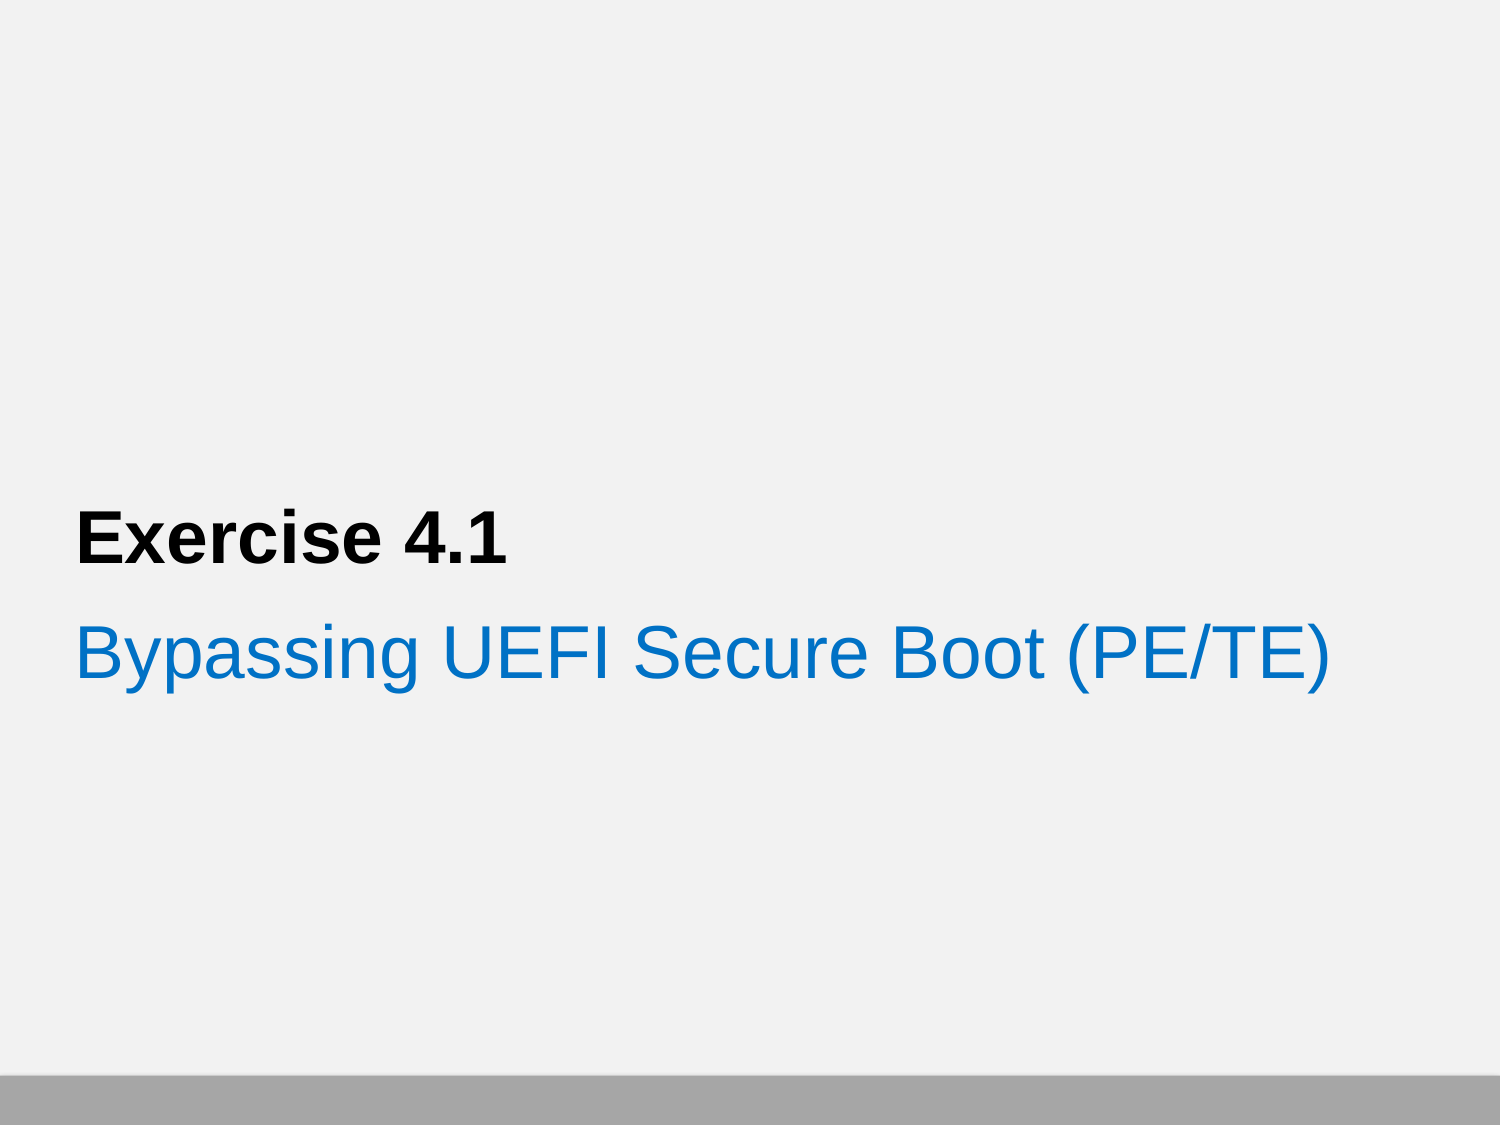

# Exercise 4.1
Bypassing UEFI Secure Boot (PE/TE)